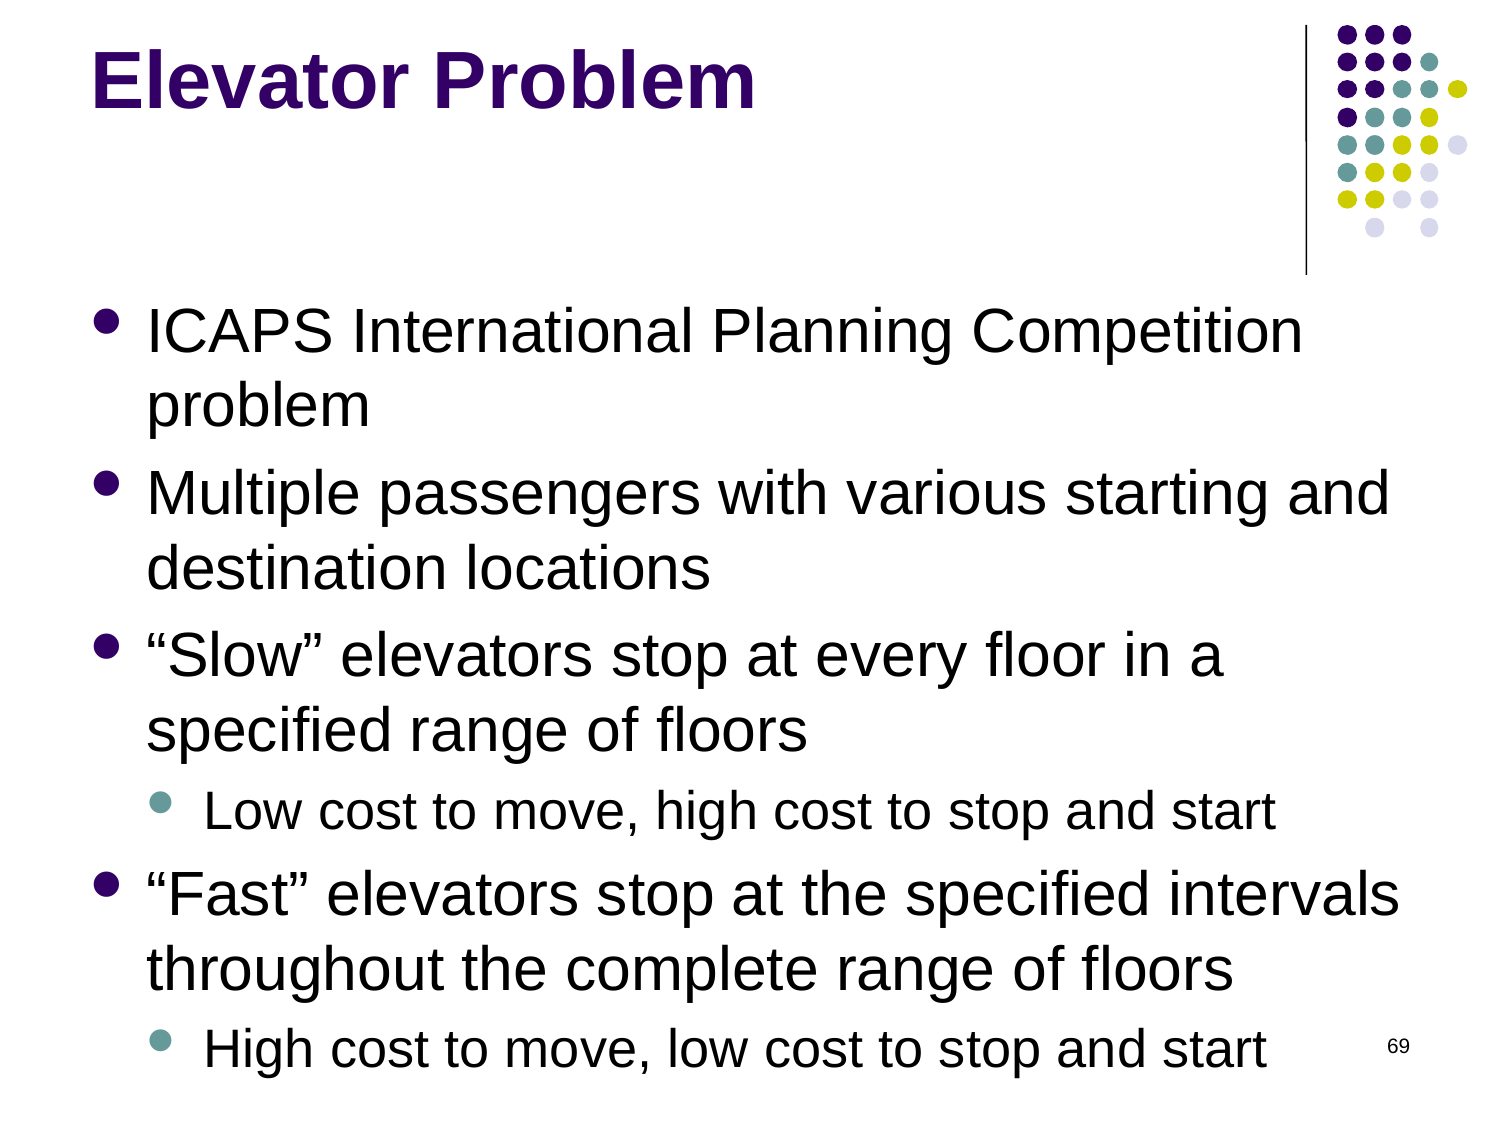

# Elevator Problem
ICAPS International Planning Competition problem
Multiple passengers with various starting and destination locations
“Slow” elevators stop at every floor in a specified range of floors
Low cost to move, high cost to stop and start
“Fast” elevators stop at the specified intervals throughout the complete range of floors
High cost to move, low cost to stop and start
69